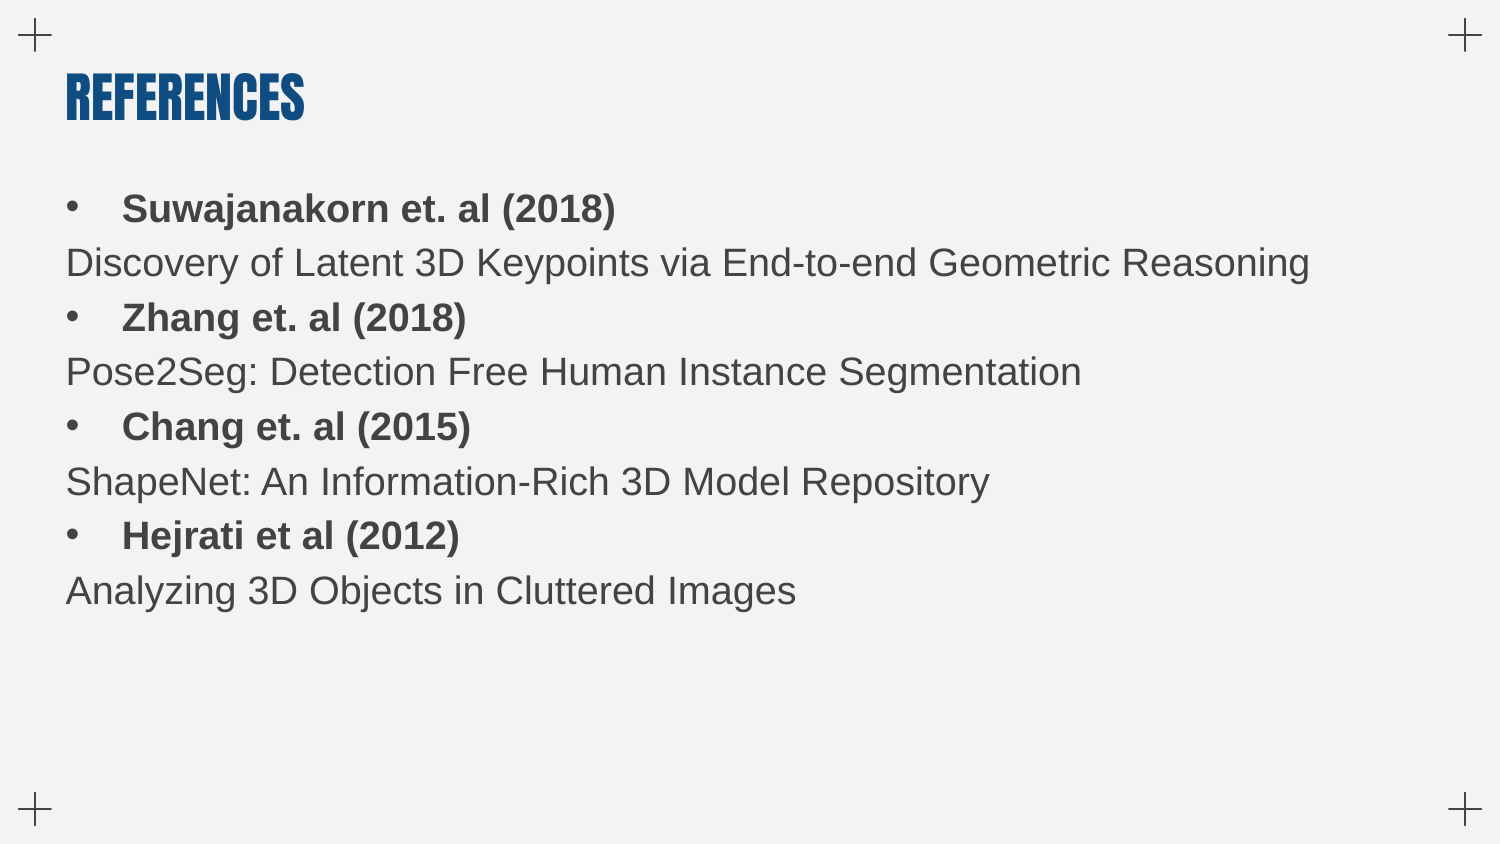

# REFERENCES
Suwajanakorn et. al (2018)
Discovery of Latent 3D Keypoints via End-to-end Geometric Reasoning
Zhang et. al (2018)
Pose2Seg: Detection Free Human Instance Segmentation
Chang et. al (2015)
ShapeNet: An Information-Rich 3D Model Repository
Hejrati et al (2012)
Analyzing 3D Objects in Cluttered Images